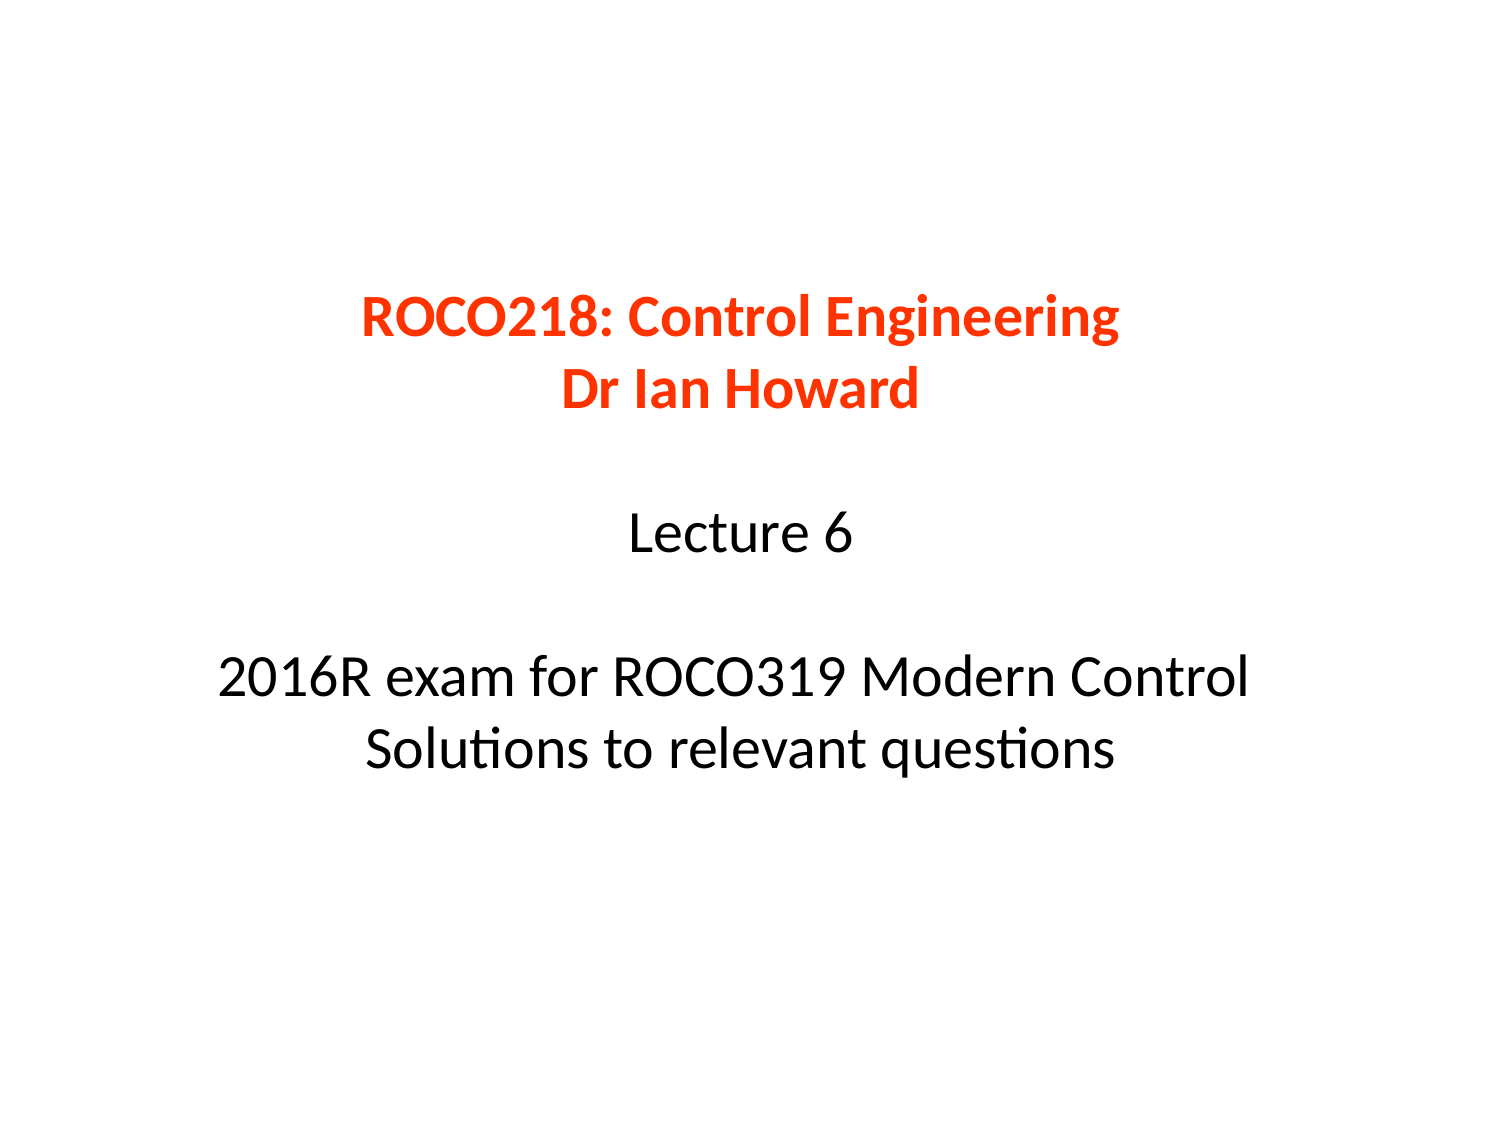

# ROCO218: Control Engineering Dr Ian Howard Lecture 6 2016R exam for ROCO319 Modern Control Solutions to relevant questions